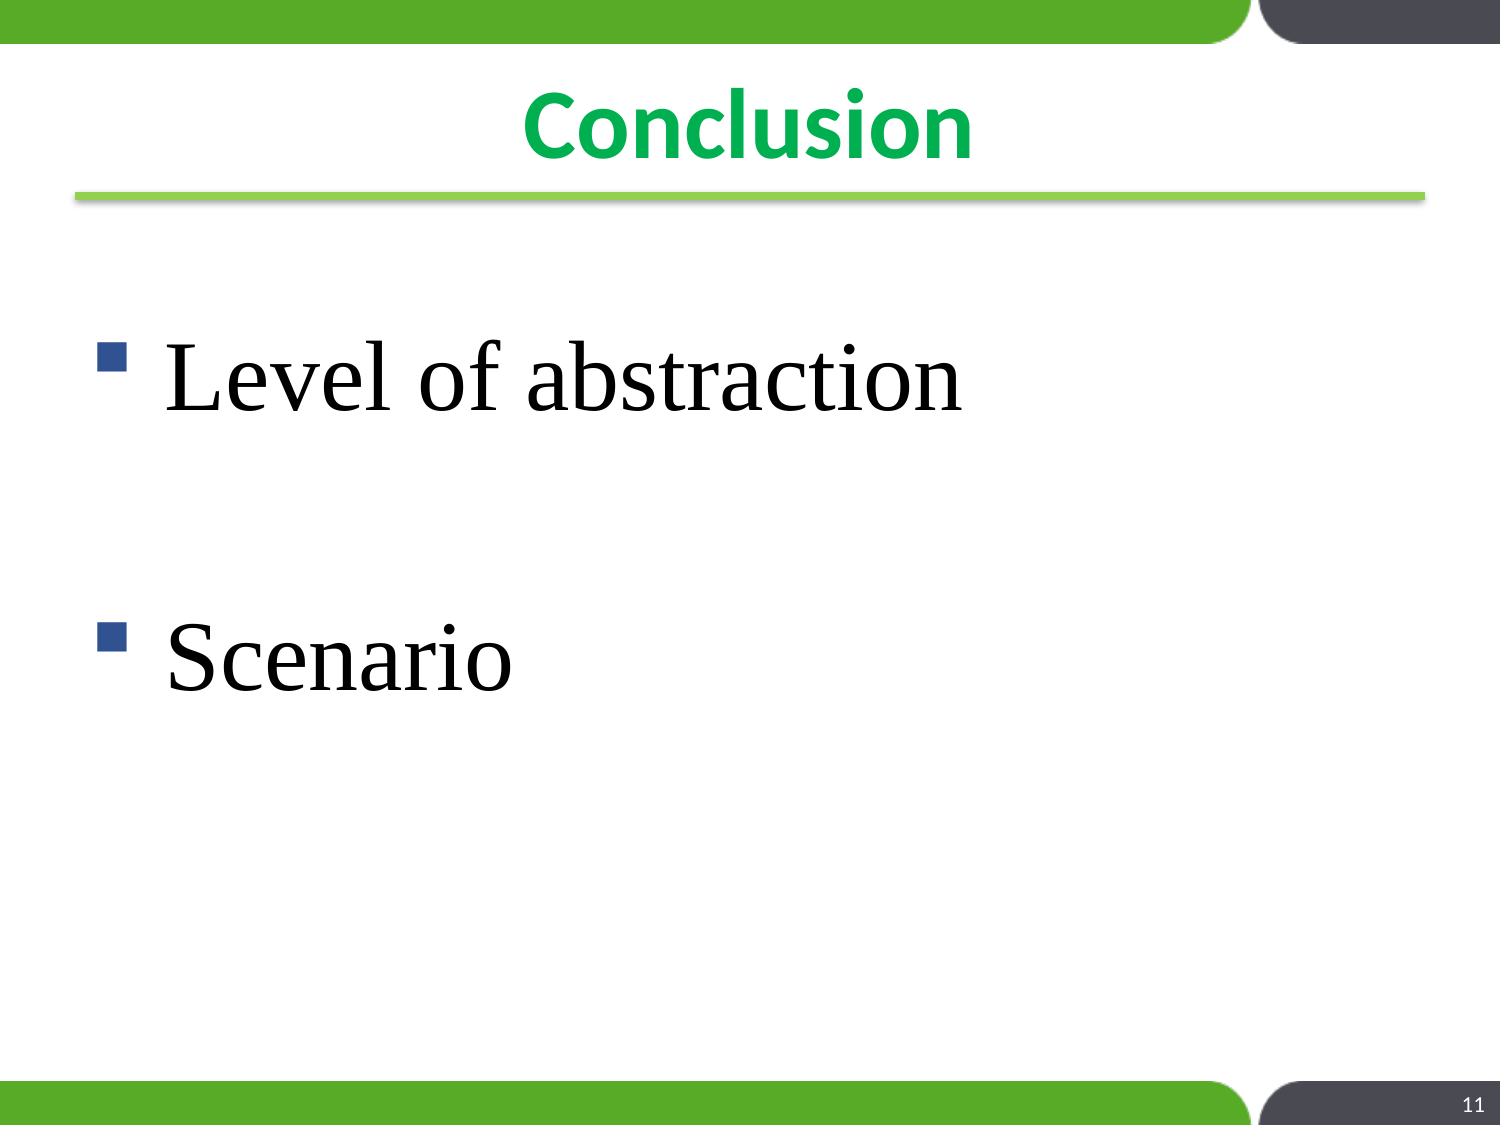

# Conclusion
Level of abstraction

Scenario
11